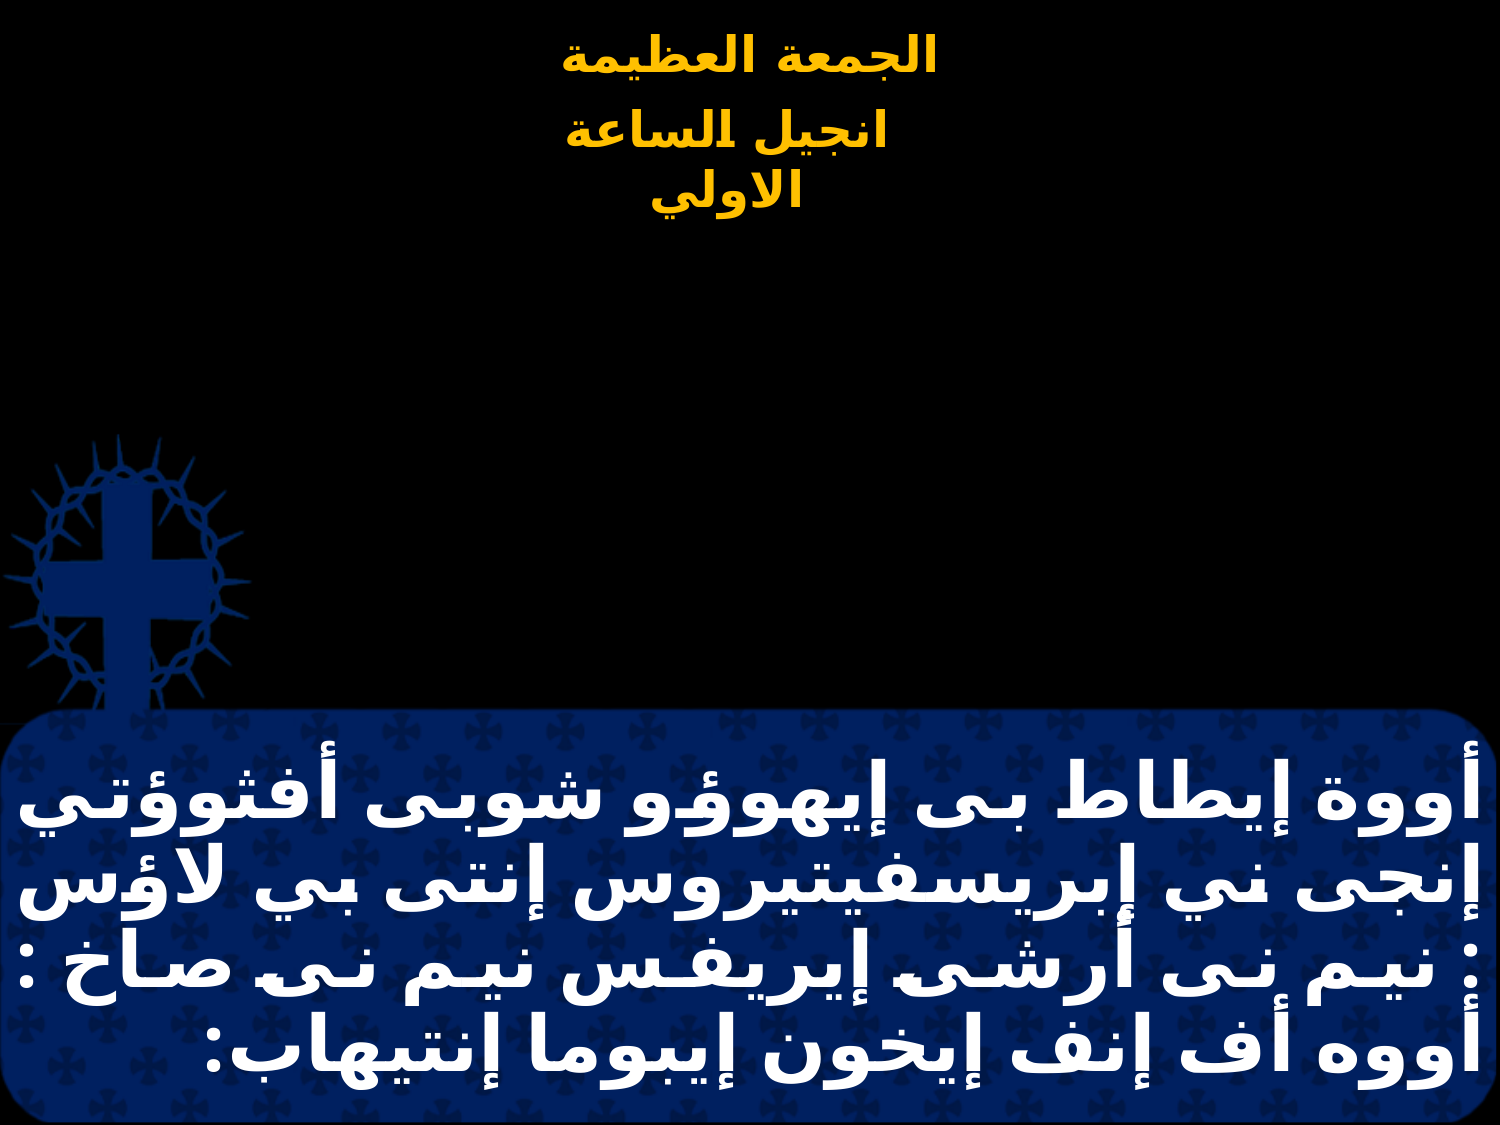

# أووة إيطاط بى إيهوؤو شوبى أفثوؤتي إنجى ني إبريسفيتيروس إنتى بي لاؤس : نيم نى أرشى إيريفس نيم نى صاخ : أووه أف إنف إيخون إيبوما إنتيهاب: